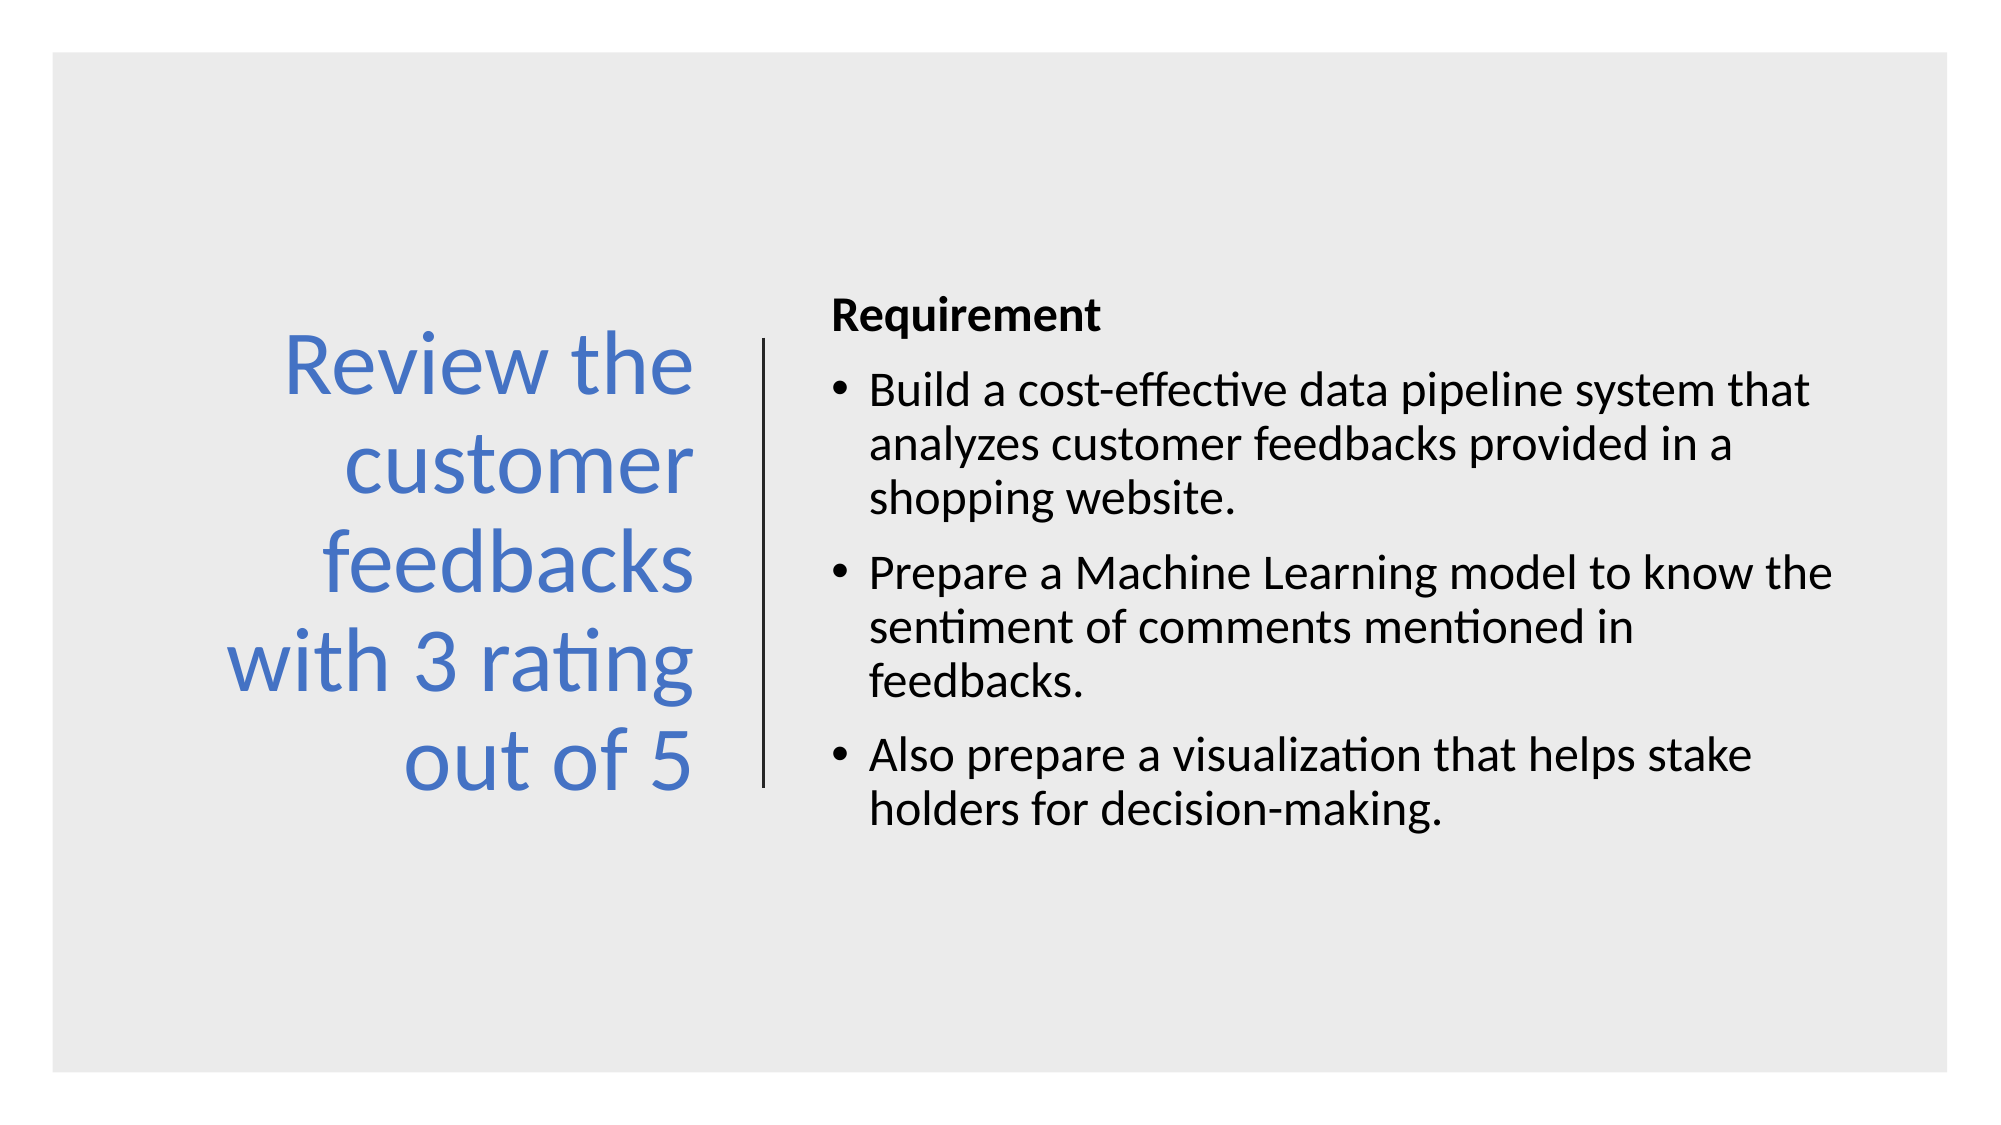

# Review the customer feedbacks with 3 rating out of 5
Requirement
Build a cost-effective data pipeline system that analyzes customer feedbacks provided in a shopping website.
Prepare a Machine Learning model to know the sentiment of comments mentioned in feedbacks.
Also prepare a visualization that helps stake holders for decision-making.